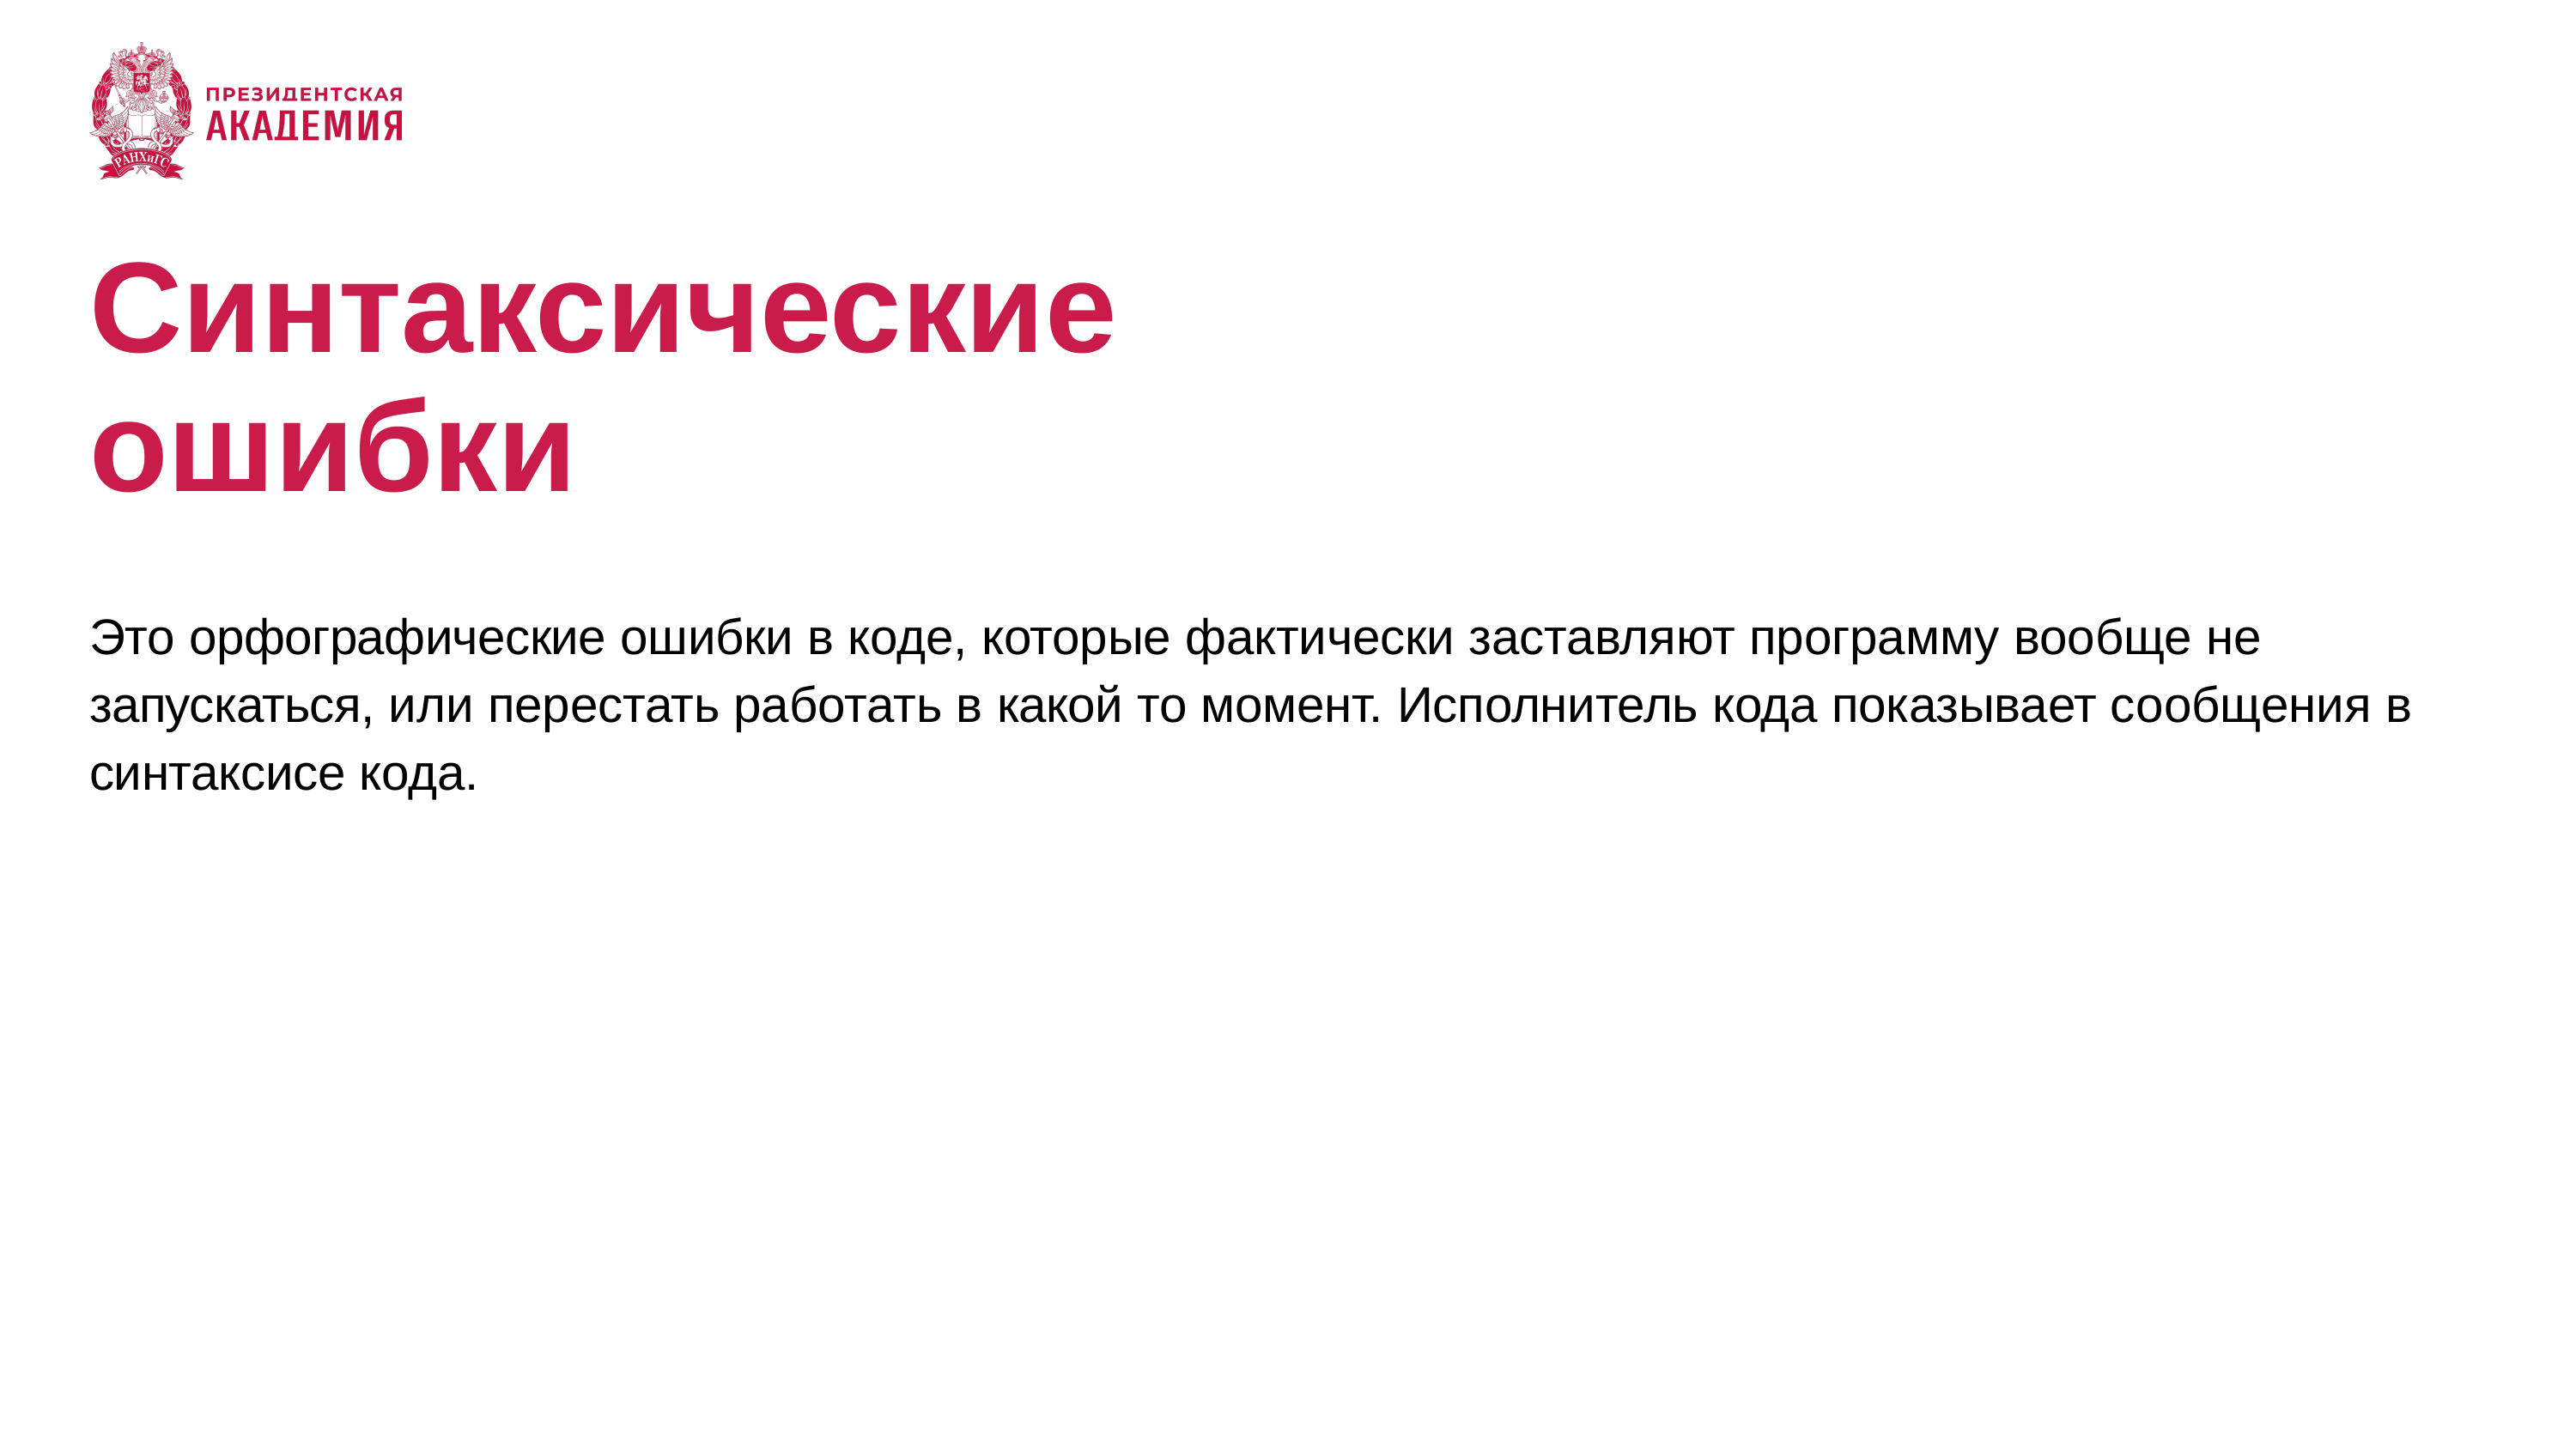

# Синтаксические ошибки
Это орфографические ошибки в коде, которые фактически заставляют программу вообще не запускаться, или перестать работать в какой то момент. Исполнитель кода показывает сообщения в синтаксисе кода.